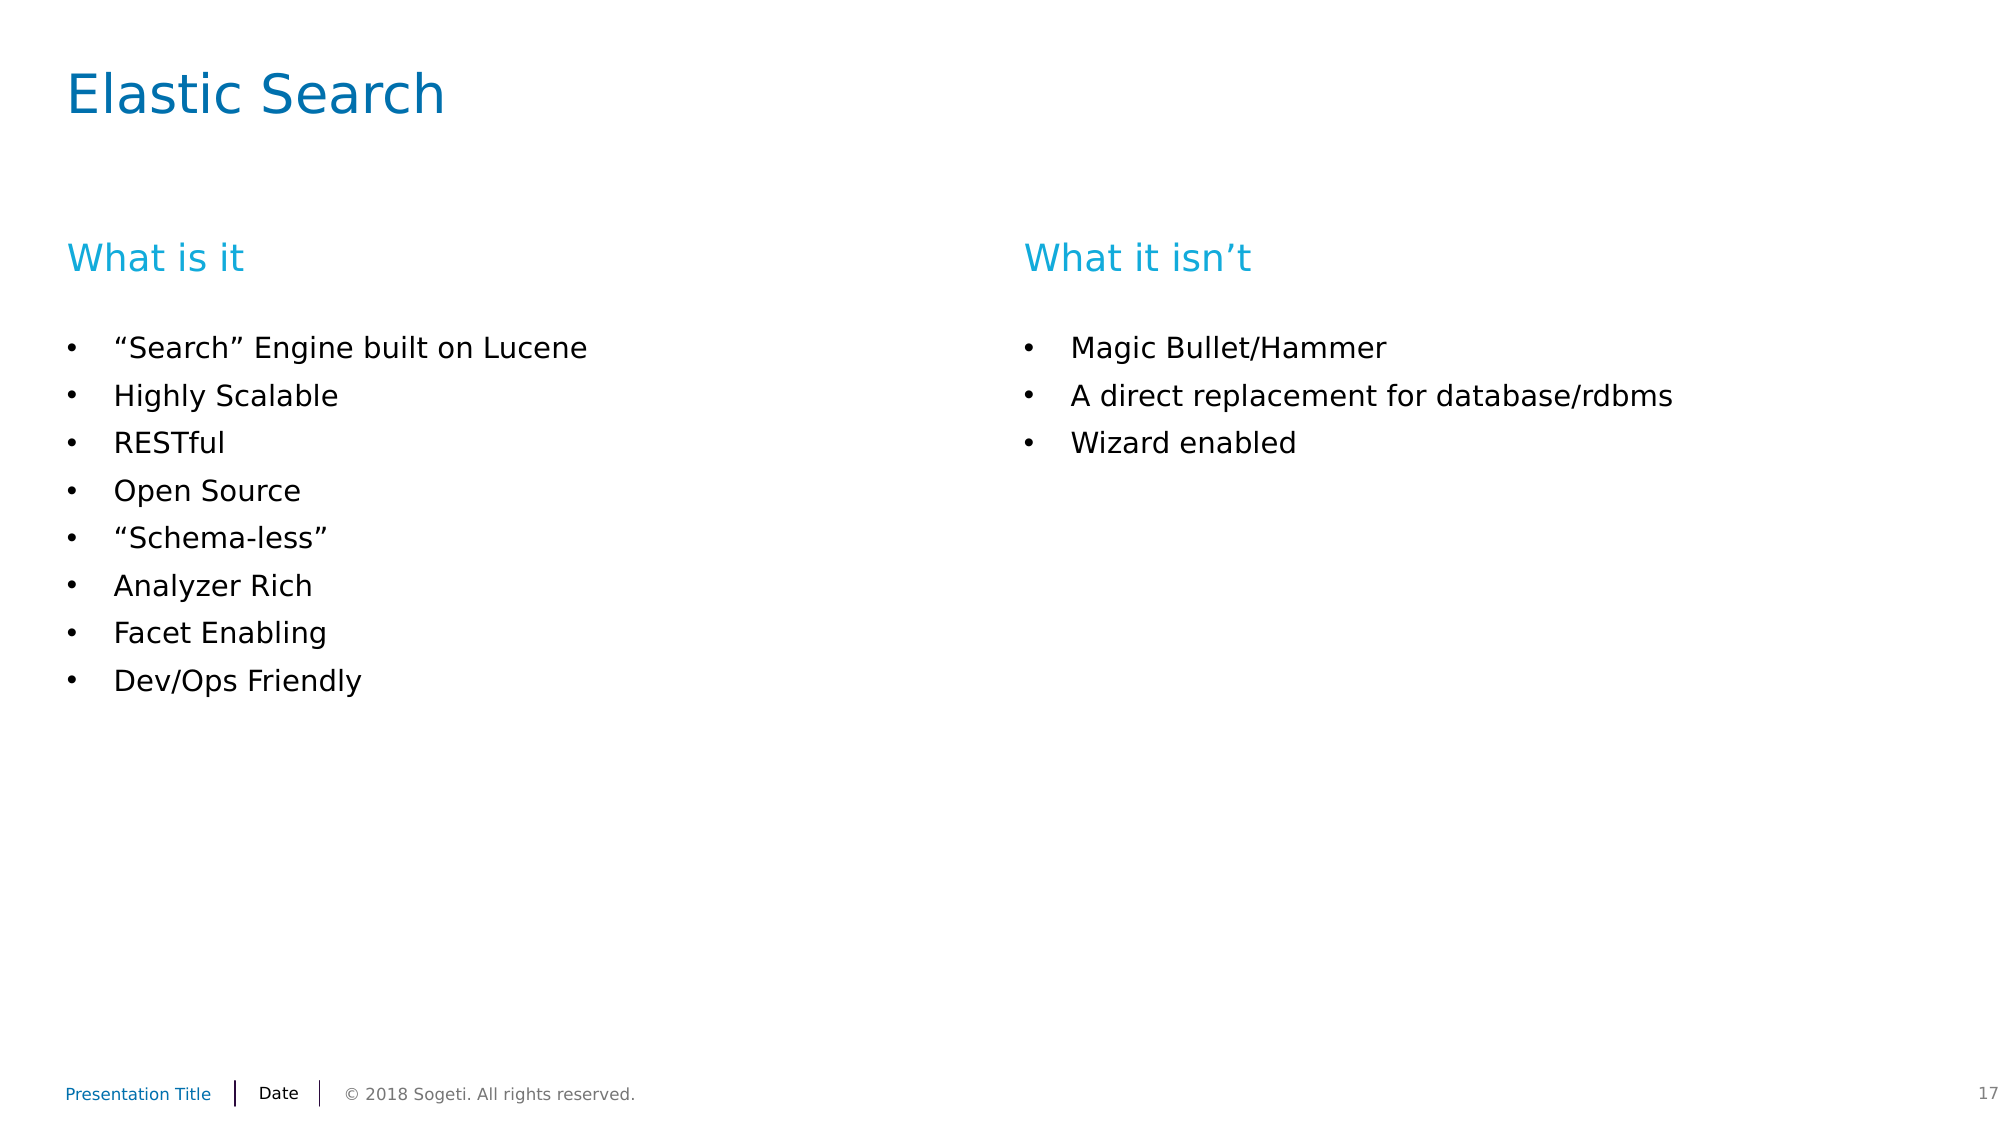

# Elastic Search
What is it
What it isn’t
“Search” Engine built on Lucene
Highly Scalable
RESTful
Open Source
“Schema-less”
Analyzer Rich
Facet Enabling
Dev/Ops Friendly

Magic Bullet/Hammer
A direct replacement for database/rdbms
Wizard enabled